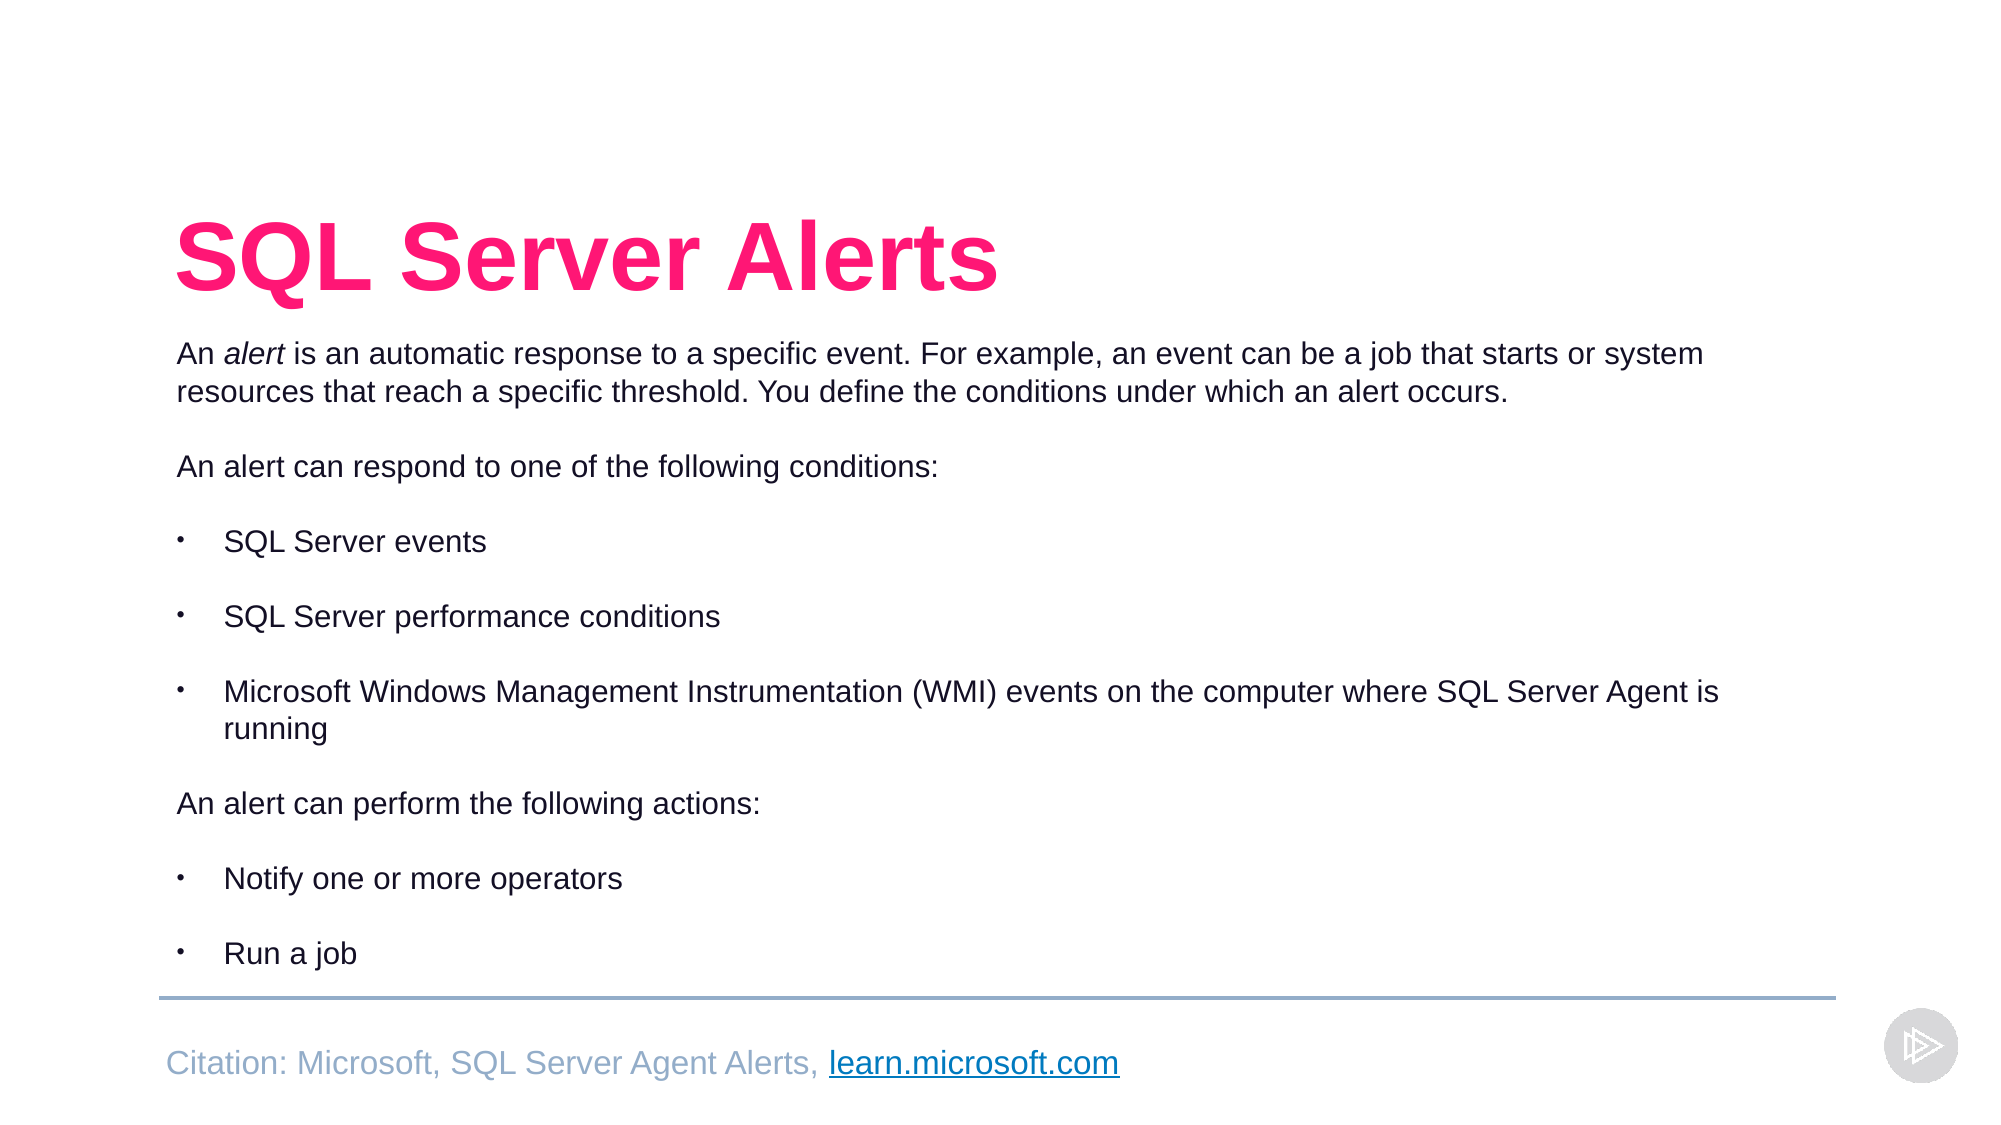

# SQL Server Alerts
An alert is an automatic response to a specific event. For example, an event can be a job that starts or system resources that reach a specific threshold. You define the conditions under which an alert occurs.
An alert can respond to one of the following conditions:
SQL Server events
SQL Server performance conditions
Microsoft Windows Management Instrumentation (WMI) events on the computer where SQL Server Agent is running
An alert can perform the following actions:
Notify one or more operators
Run a job
Citation: Microsoft, SQL Server Agent Alerts, learn.microsoft.com